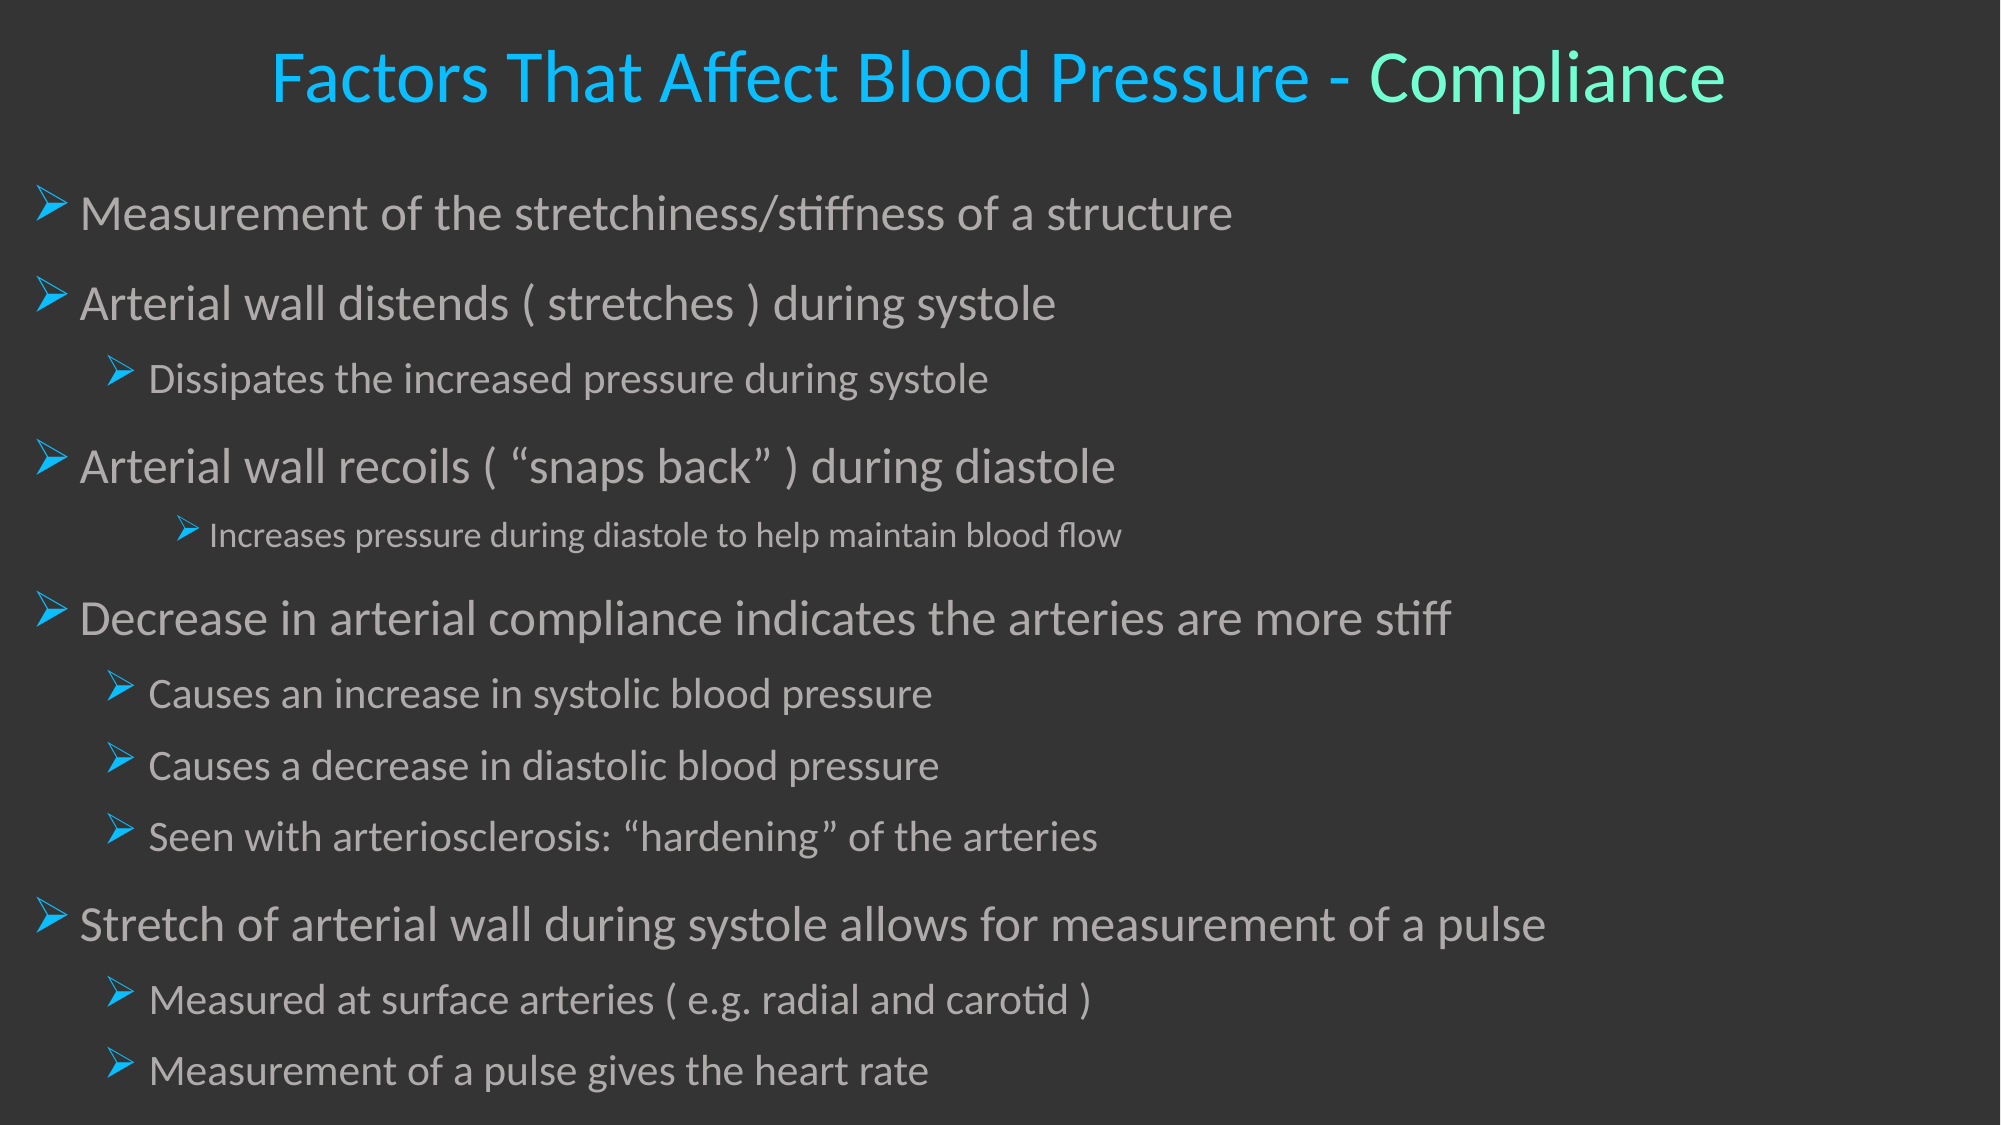

# Factors That Affect Blood Pressure - Compliance
 Measurement of the stretchiness/stiffness of a structure
 Arterial wall distends ( stretches ) during systole
 Dissipates the increased pressure during systole
 Arterial wall recoils ( “snaps back” ) during diastole
Increases pressure during diastole to help maintain blood flow
 Decrease in arterial compliance indicates the arteries are more stiff
 Causes an increase in systolic blood pressure
 Causes a decrease in diastolic blood pressure
 Seen with arteriosclerosis: “hardening” of the arteries
 Stretch of arterial wall during systole allows for measurement of a pulse
 Measured at surface arteries ( e.g. radial and carotid )
 Measurement of a pulse gives the heart rate